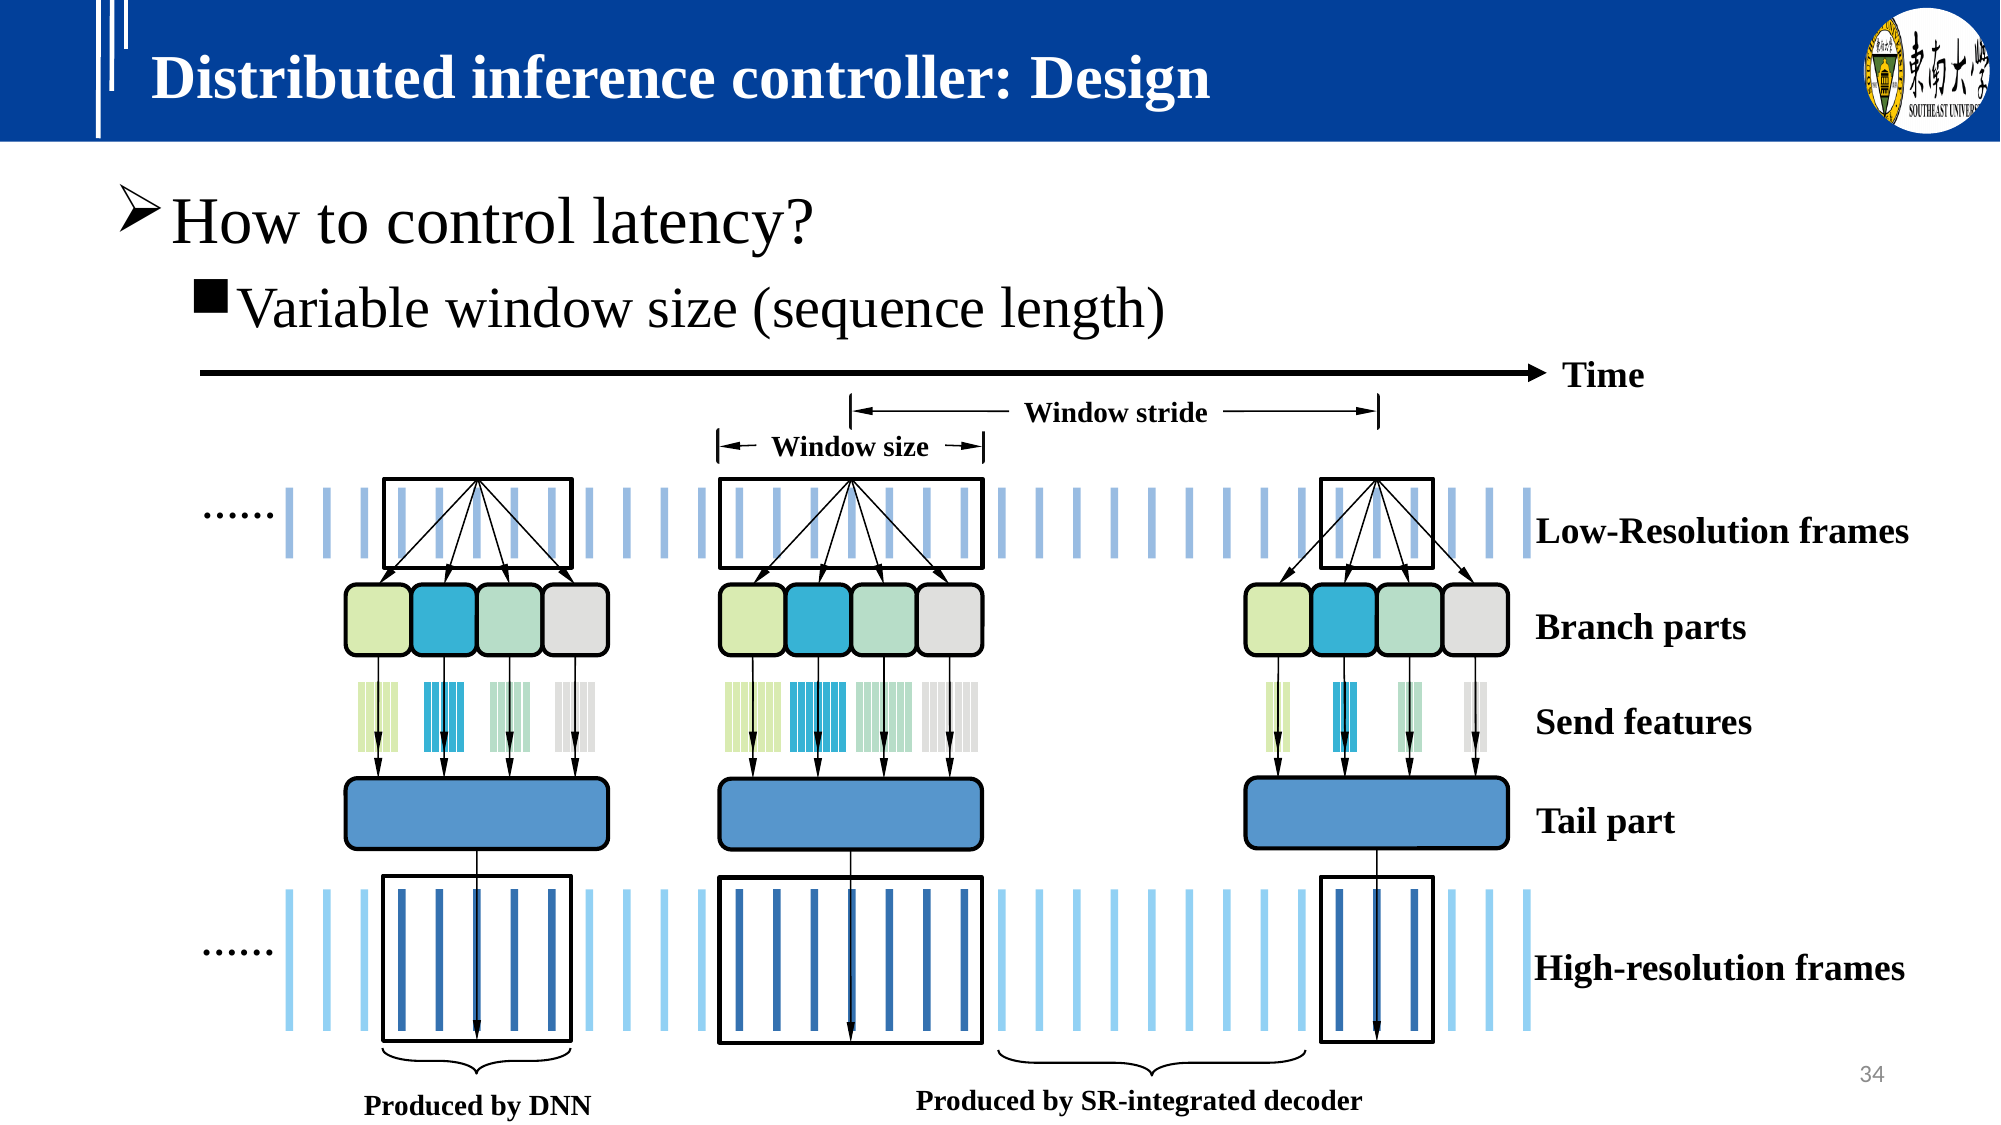

# Distributed inference controller: Design
How to control latency?
Variable window size (sequence length)
Time
Window stride

Window size

……
Low-Resolution frames

Branch parts

Send features

Tail part

……
High-resolution frames

34
Produced by SR-integrated decoder
Produced by DNN